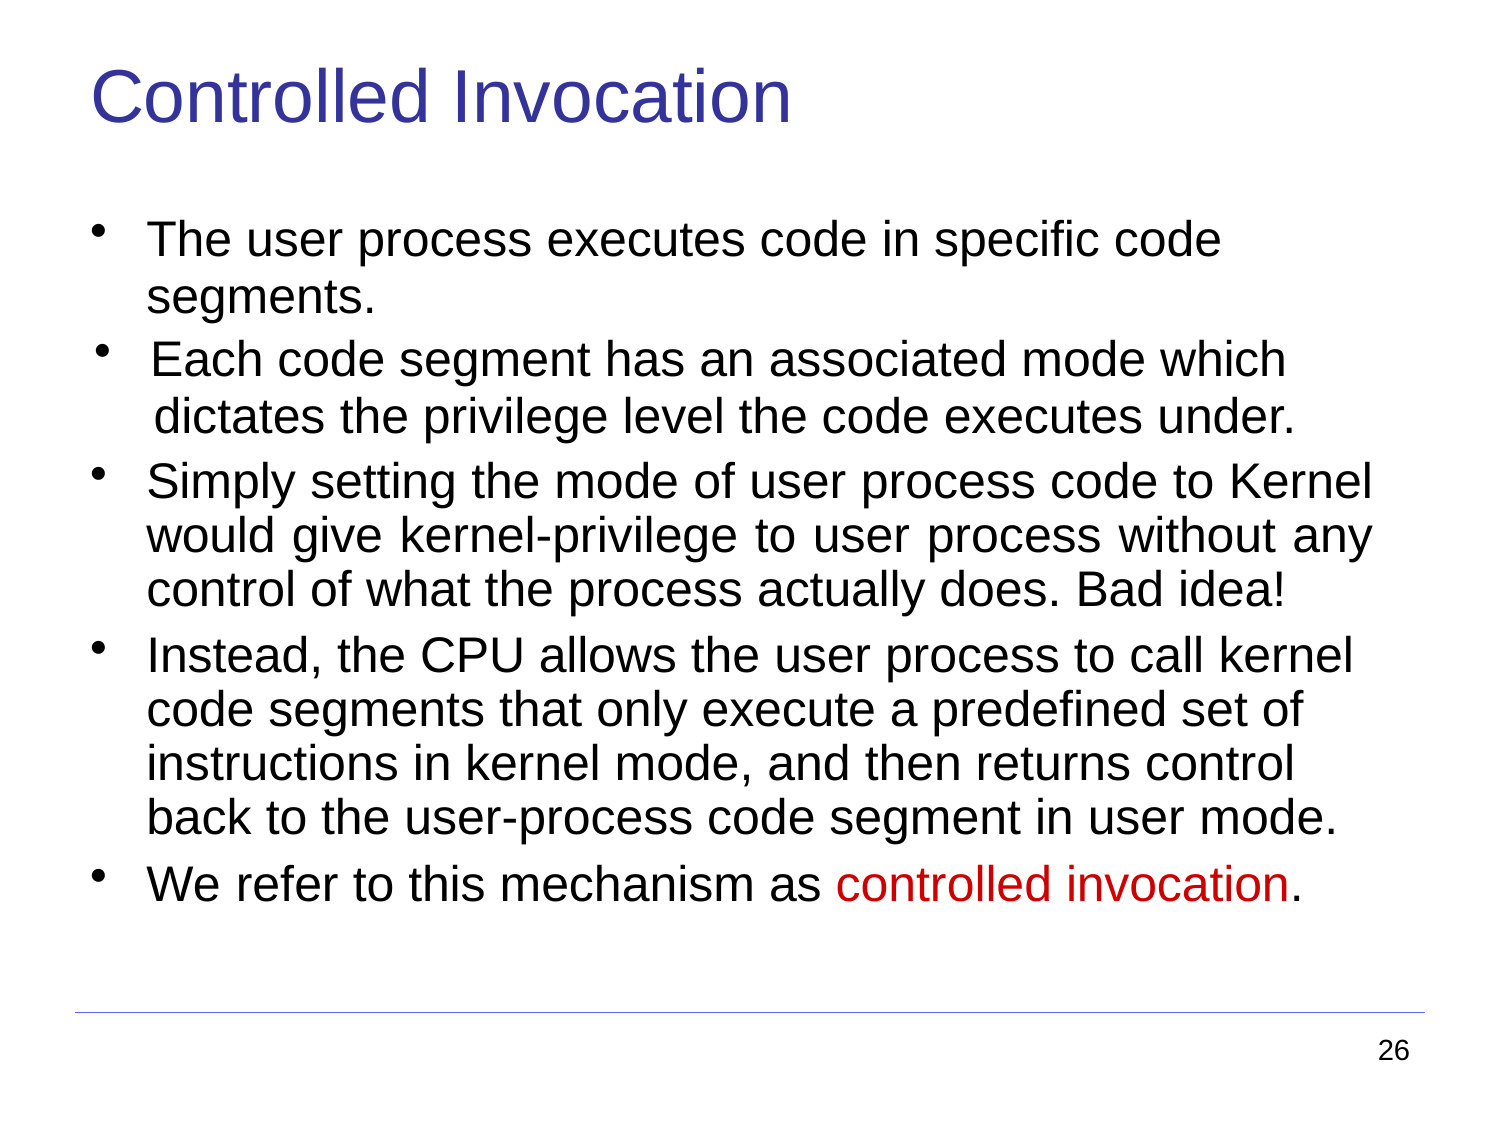

# Controlled Invocation
The user process executes code in specific code
segments.
Each code segment has an associated mode which
dictates the privilege level the code executes under.
Simply setting the mode of user process code to Kernel would give kernel-privilege to user process without any control of what the process actually does. Bad idea!
Instead, the CPU allows the user process to call kernel code segments that only execute a predefined set of instructions in kernel mode, and then returns control back to the user-process code segment in user mode.
We refer to this mechanism as controlled invocation.

26